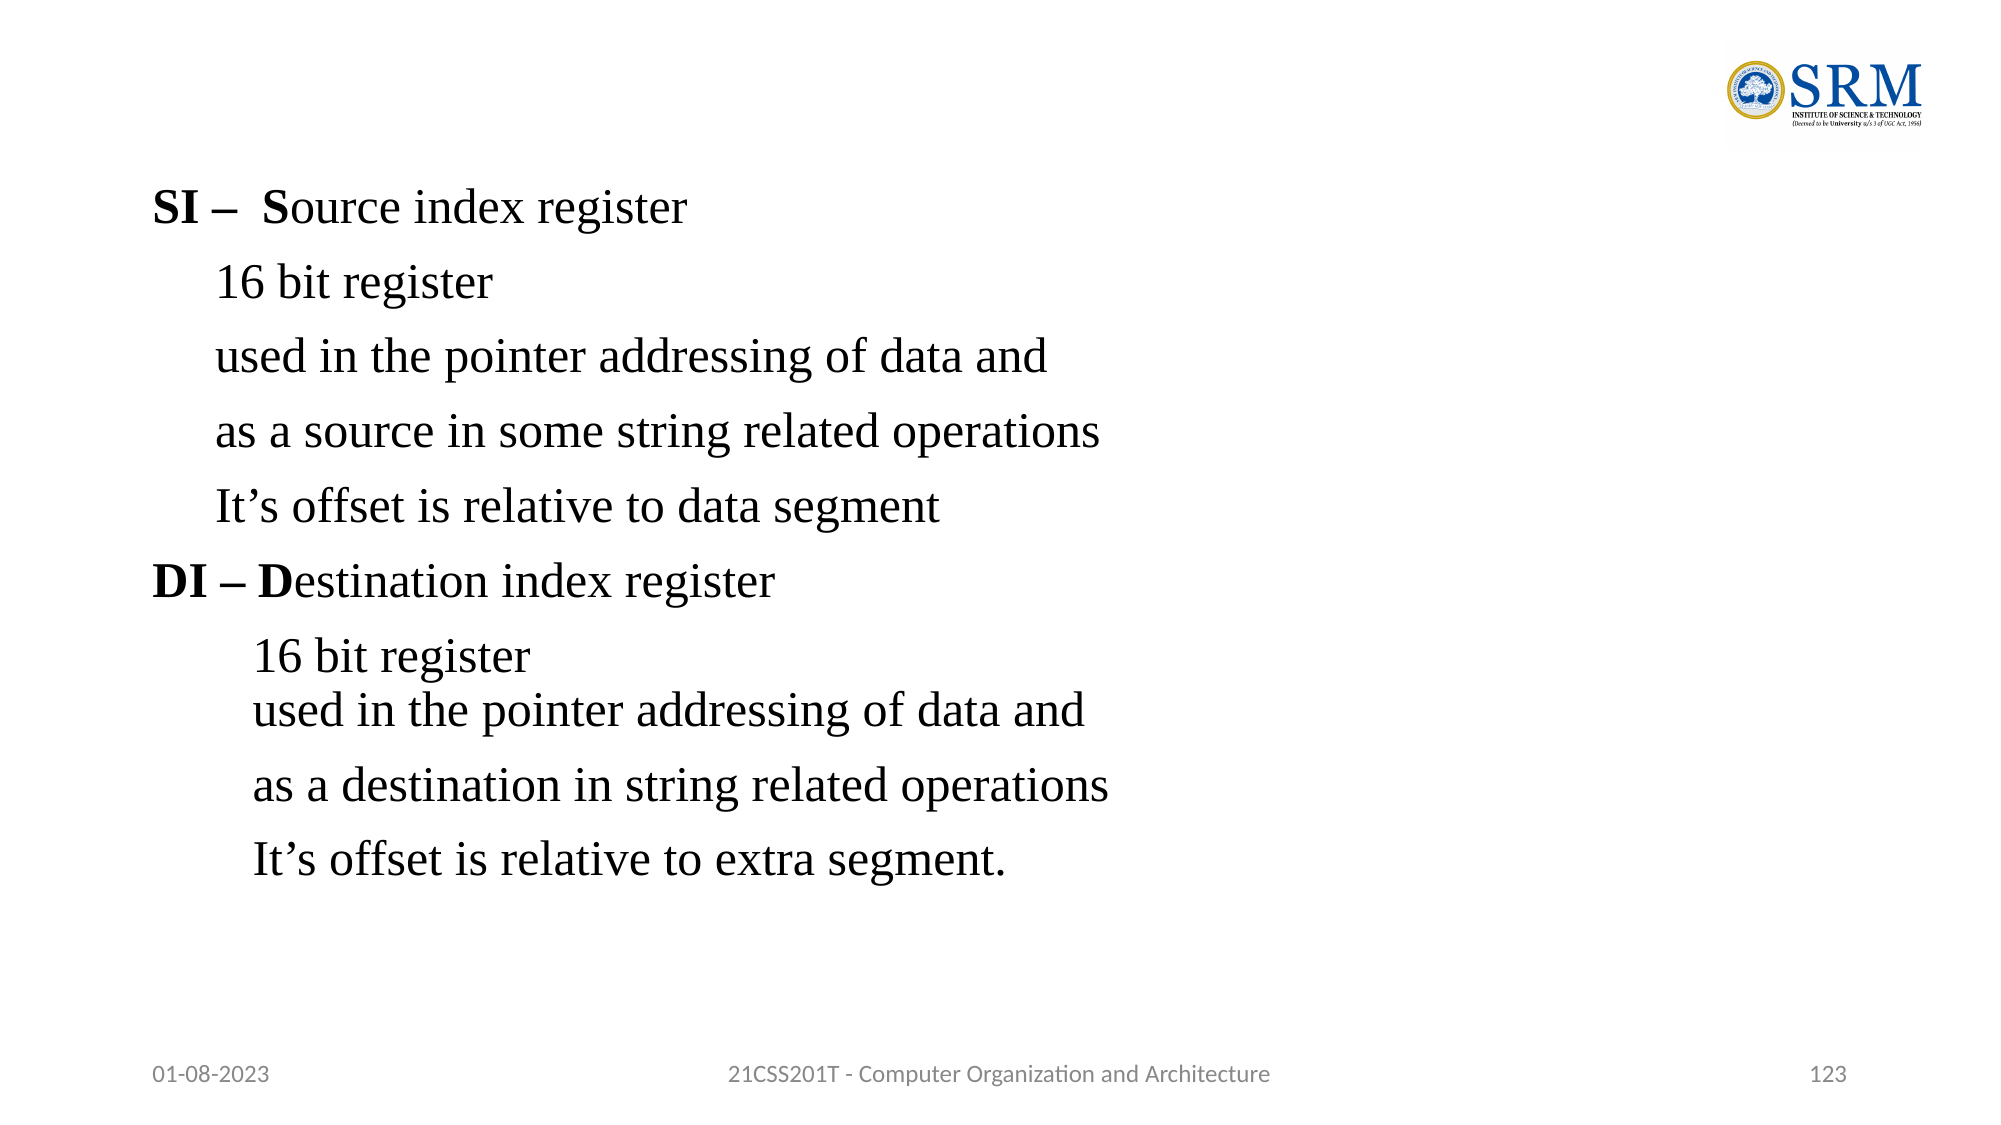

SI –  Source index register
     16 bit register
     used in the pointer addressing of data and
     as a source in some string related operations
     It’s offset is relative to data segment
DI – Destination index register
        16 bit register
        used in the pointer addressing of data and
        as a destination in string related operations
        It’s offset is relative to extra segment.
01-08-2023
21CSS201T - Computer Organization and Architecture
123